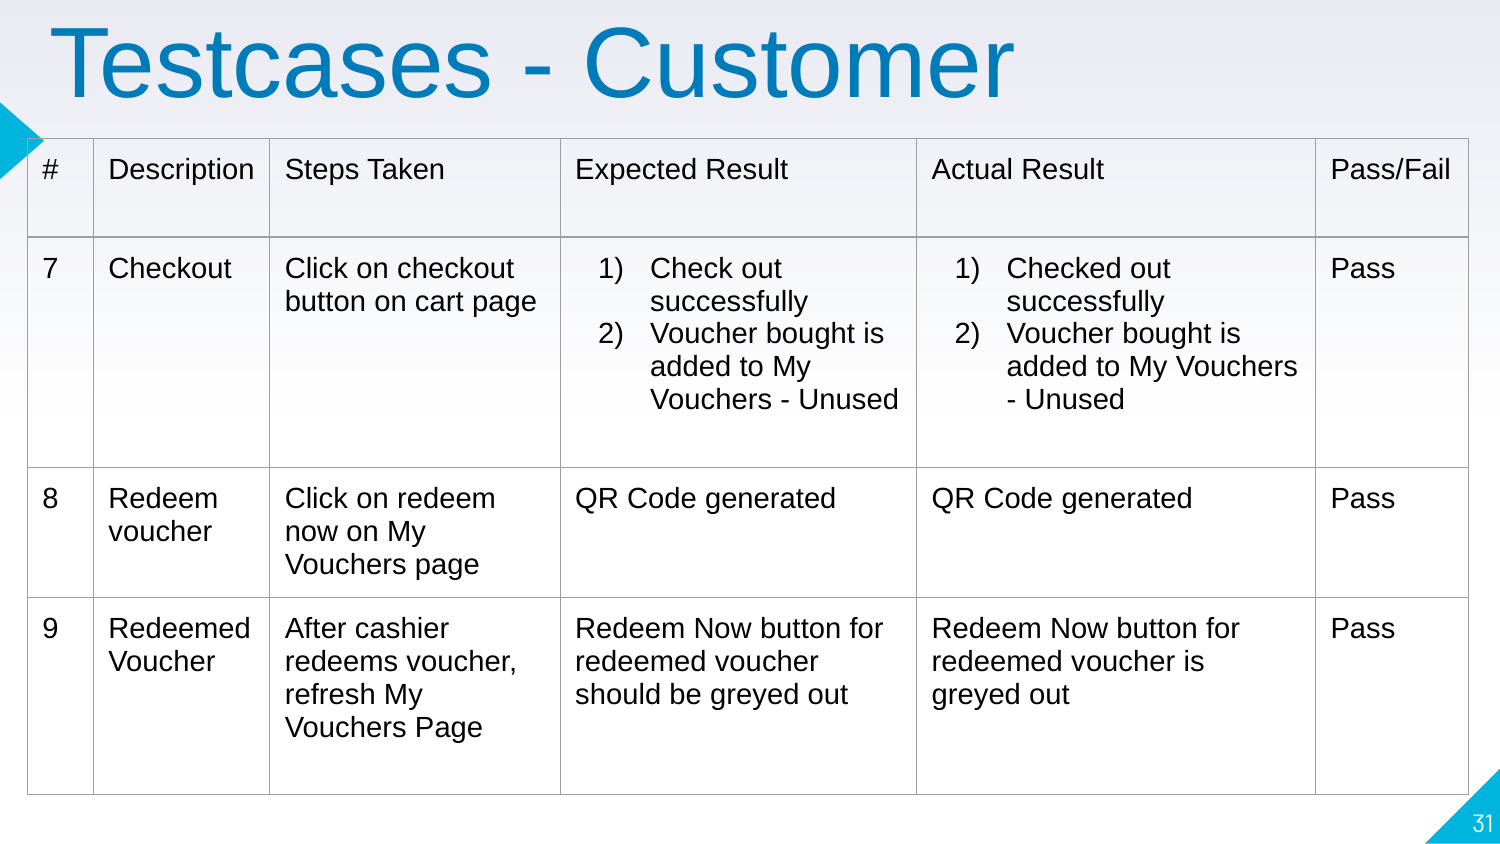

# Testcases - Customer
| # | Description | Steps Taken | Expected Result | Actual Result | Pass/Fail |
| --- | --- | --- | --- | --- | --- |
| 7 | Checkout | Click on checkout button on cart page | Check out successfully Voucher bought is added to My Vouchers - Unused | Checked out successfully Voucher bought is added to My Vouchers - Unused | Pass |
| 8 | Redeem voucher | Click on redeem now on My Vouchers page | QR Code generated | QR Code generated | Pass |
| 9 | Redeemed Voucher | After cashier redeems voucher, refresh My Vouchers Page | Redeem Now button for redeemed voucher should be greyed out | Redeem Now button for redeemed voucher is greyed out | Pass |
31